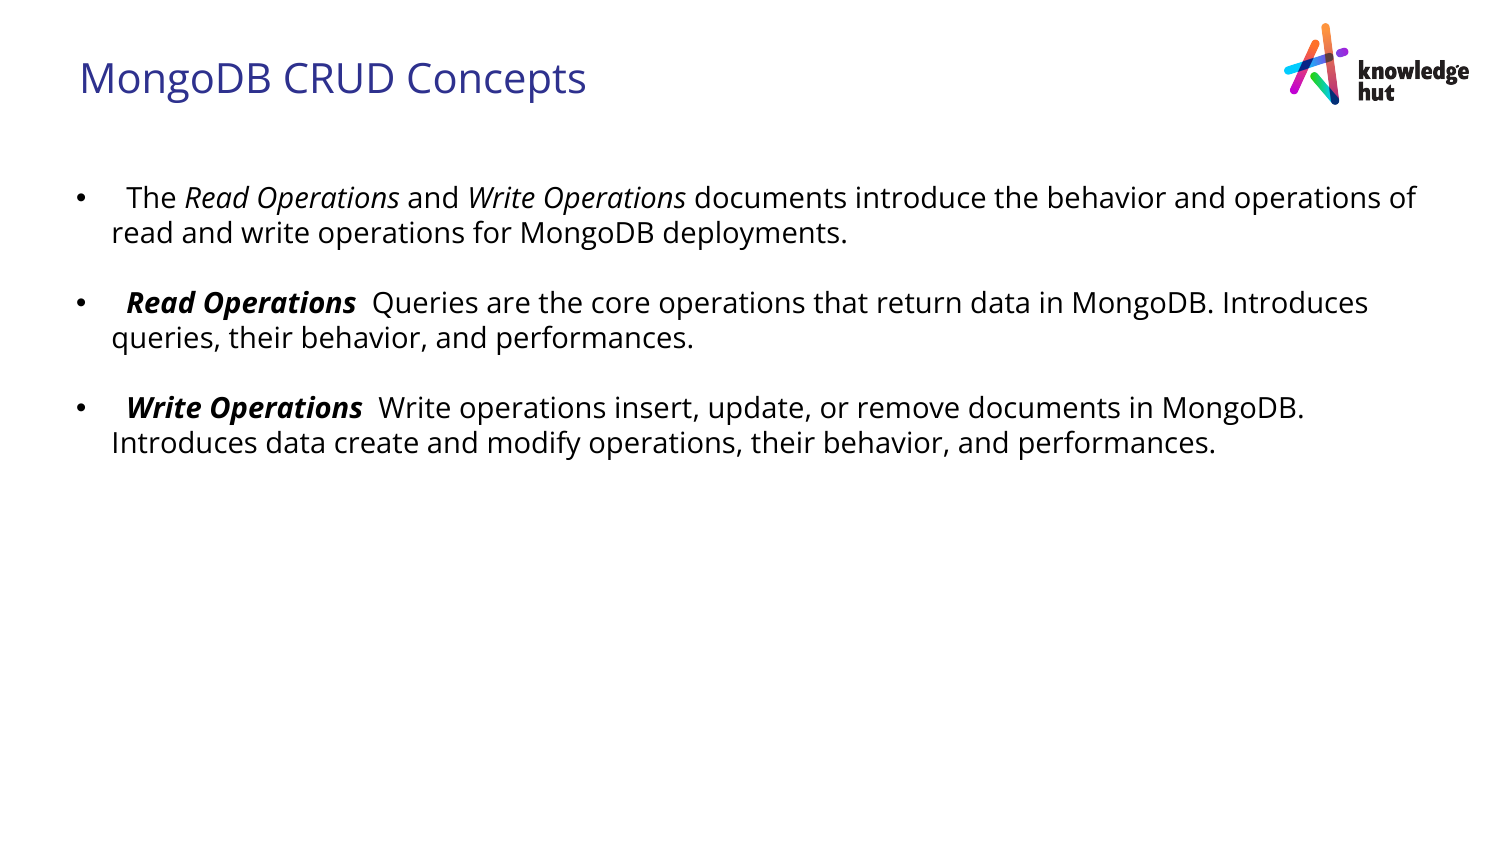

MongoDB CRUD Concepts
  The Read Operations and Write Operations documents introduce the behavior and operations of read and write operations for MongoDB deployments.

  Read Operations  Queries are the core operations that return data in MongoDB. Introduces queries, their behavior, and performances.

  Write Operations  Write operations insert, update, or remove documents in MongoDB. Introduces data create and modify operations, their behavior, and performances.